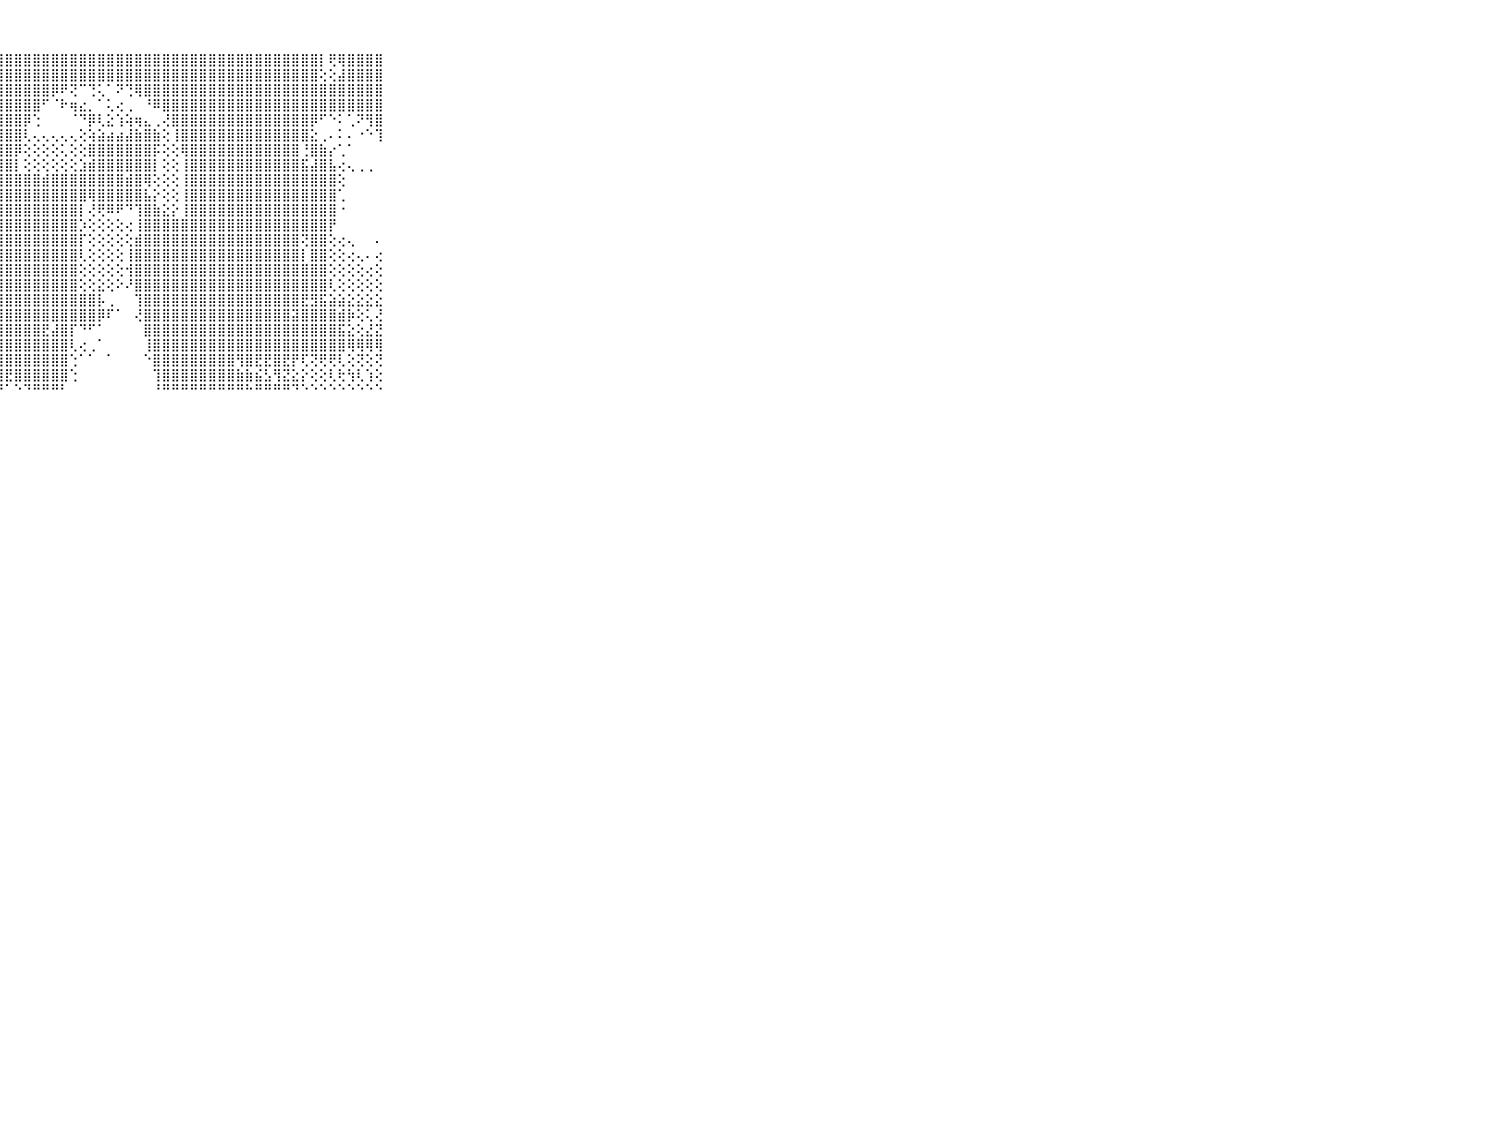

⠀⠀⠀⠀⠀⠀⠀⠀⠀⠀⠀⡹⢽⣿⡏⢻⢿⣿⣿⣿⣿⣿⣿⣿⣿⣿⣿⣿⣿⣿⣿⣿⣿⣿⣿⣿⣿⣿⣿⣿⣿⣿⣿⣿⣿⣿⣿⣿⣿⣿⣿⣿⣿⣿⣿⣿⣿⣿⣿⣿⣿⣿⡇⢟⢿⣿⣿⣿⣿⠀⠀⠀⠀⠀⠀⠀⠀⠀⠀⠀⠀
⠀⠀⠀⠀⠀⠀⠀⠀⠀⠀⠀⢱⣜⣷⣷⣾⣿⣷⡞⢻⣻⣿⣿⣿⣿⣿⣿⣿⣿⣿⣿⣿⣿⣿⣿⣿⣿⣿⣿⣿⣿⣿⣿⣿⣿⣿⣿⣿⣿⣿⣿⣿⣿⣿⣿⣿⣿⣿⣿⣿⣿⣿⢕⢕⣼⣿⣿⣿⣿⠀⠀⠀⠀⠀⠀⠀⠀⠀⠀⠀⠀
⠀⠀⠀⠀⠀⠀⠀⠀⠀⠀⠀⣿⣝⣻⣿⣿⣿⣿⣽⣿⣿⣿⣿⣿⣽⣿⣿⣿⣿⣿⣿⣿⣿⡿⠟⢝⠉⢙⢅⠁⠝⢙⢿⣿⣿⣿⣿⣿⣿⣿⣿⣿⣿⣿⣿⣿⣿⣿⣿⣿⣿⣿⣿⣿⣿⣿⣿⣿⣿⠀⠀⠀⠀⠀⠀⠀⠀⠀⠀⠀⠀
⠀⠀⠀⠀⠀⠀⠀⠀⠀⠀⠀⢿⣾⣿⣿⣿⣿⣿⣟⣻⣿⣿⣿⣿⣿⣿⣿⣿⣿⣿⣿⣿⠋⠈⠗⢶⣔⡀⠁⢅⢔⢀⠀⠘⠿⣿⣿⣿⣿⣿⣿⣿⣿⣿⣿⣿⣿⣿⣿⣿⣿⣿⣿⣿⣿⣿⣿⣿⣿⠀⠀⠀⠀⠀⠀⠀⠀⠀⠀⠀⠀
⠀⠀⠀⠀⠀⠀⠀⠀⠀⠀⠀⣿⣿⣿⣿⣿⣿⣿⣿⣿⣿⣿⣿⣿⣿⣿⣿⣿⣿⣿⡿⢑⠀⠀⠀⠈⠙⡿⢇⣕⢱⢵⢶⣄⢀⢜⣿⣿⣿⣿⣿⣿⣿⣿⣿⣿⣿⣿⣿⣿⣿⡿⠋⠑⠅⢁⠝⢻⣿⠀⠀⠀⠀⠀⠀⠀⠀⠀⠀⠀⠀
⠀⠀⠀⠀⠀⠀⠀⠀⠀⠀⠀⣿⡿⣿⣿⣿⣾⣿⣿⣿⣿⣿⣿⣿⣿⣿⣿⣿⣿⣿⢇⢄⢄⢄⢄⢄⢕⢵⣵⣴⣴⣼⣷⣿⣷⢕⢸⣿⣿⣿⣿⣿⣿⣿⣿⣿⣿⣿⣿⣿⣿⣕⢀⠄⠅⠄⠐⠑⢹⠀⠀⠀⠀⠀⠀⠀⠀⠀⠀⠀⠀
⠀⠀⠀⠀⠀⠀⠀⠀⠀⠀⠀⣿⣿⣿⣿⣿⣿⣿⣿⣿⣿⡿⣿⣿⣿⣿⣿⣿⣿⡿⢕⢕⢕⢕⢅⢕⢕⣿⣿⣿⣿⣿⣿⣿⡯⢕⢕⢿⣿⣿⣿⣿⣿⣿⣿⣿⣿⣿⣿⣿⢘⣿⣷⡔⢁⠁⠀⠀⠀⠀⠀⠀⠀⠀⠀⠀⠀⠀⠀⠀⠀
⠀⠀⠀⠀⠀⠀⠀⠀⠀⠀⠀⣿⣿⡿⢿⣿⣿⣿⣿⢿⣿⣿⣿⣿⣯⣿⣿⣿⣿⡇⢕⢕⢕⢕⢕⢕⣱⣾⣿⣿⣿⣿⣿⣿⡇⢕⢕⢸⣿⣿⣿⣿⣿⣿⣿⣿⣿⣿⣿⣿⣯⣼⣿⣧⢔⢄⢀⢀⠀⠀⠀⠀⠀⠀⠀⠀⠀⠀⠀⠀⠀
⠀⠀⠀⠀⠀⠀⠀⠀⠀⠀⠀⣿⣿⣿⣿⣿⣿⣿⣿⣿⣿⣿⣿⣿⣿⣿⣿⣿⣿⣿⣿⣿⣾⣿⣿⣿⣿⣿⣿⣿⣿⣾⣿⢿⢕⢕⢕⢸⣿⣿⣿⣿⣿⣿⣿⣿⣿⣿⣿⣿⣿⣿⣿⣿⢕⠀⠀⠀⠀⠀⠀⠀⠀⠀⠀⠀⠀⠀⠀⠀⠀
⠀⠀⠀⠀⠀⠀⠀⠀⠀⠀⠀⣿⣿⣿⣟⣻⣻⣟⣟⣟⣿⣿⣿⣿⣿⣿⣿⣿⣿⣿⣿⣿⣿⣿⣿⣿⣿⢿⣿⣿⣿⣿⣿⣧⡕⢕⢕⢸⣿⣿⣿⣿⣿⣿⣿⣿⣿⣿⣿⣿⣿⣿⣿⣿⢁⠀⠀⠀⠀⠀⠀⠀⠀⠀⠀⠀⠀⠀⠀⠀⠀
⠀⠀⠀⠀⠀⠀⠀⠀⠀⠀⠀⣿⡿⢷⣵⣧⢿⡿⢷⣿⣿⣿⣿⣿⣿⣿⣿⣿⣿⣿⣿⣿⣿⣿⣿⣿⡇⢜⢟⠿⠟⠙⢹⣿⣷⣕⡕⢸⣿⣿⣿⣿⣿⣿⣿⣿⣿⣿⣿⣿⣿⣿⣿⣿⠐⠀⠀⠀⠀⠀⠀⠀⠀⠀⠀⠀⠀⠀⠀⠀⠀
⠀⠀⠀⠀⠀⠀⠀⠀⠀⠀⠀⣿⣿⣿⣿⣿⣿⣿⣿⣿⣿⣿⣿⣿⣿⣿⣿⣿⣿⣿⣿⣿⣿⣿⣿⣿⡱⢕⢕⢕⢕⢔⢸⣿⣿⣿⣿⣿⣿⣿⣿⣿⣿⣿⣿⣿⣿⣿⣿⣿⣿⣿⣿⡟⠀⠀⠀⠀⠀⠀⠀⠀⠀⠀⠀⠀⠀⠀⠀⠀⠀
⠀⠀⠀⠀⠀⠀⠀⠀⠀⠀⠀⣿⣿⣾⣿⣷⣾⣷⣿⣿⣿⣿⣿⣿⣿⣿⣿⣿⣿⣿⣿⣿⣿⣿⣿⣿⡏⢕⢕⢕⢕⢕⣾⣿⣿⣿⣿⣿⣿⣿⣿⣿⣿⣿⣿⣿⣿⣿⣿⣿⢝⣿⣿⢕⢔⢄⠀⠀⠄⠀⠀⠀⠀⠀⠀⠀⠀⠀⠀⠀⠀
⠀⠀⠀⠀⠀⠀⠀⠀⠀⠀⠀⣷⣷⣷⣿⣿⣿⣿⣿⣿⣿⣿⣿⣿⣷⣿⣿⣿⣿⣿⣿⣿⣿⣿⣿⣿⢇⢕⢕⢕⢕⢸⣿⣿⣿⣿⣿⣿⣿⣿⣿⣿⣿⣿⣿⣿⣿⣿⣿⣿⡇⣿⣿⢕⢕⢔⢄⠄⢔⠀⠀⠀⠀⠀⠀⠀⠀⠀⠀⠀⠀
⠀⠀⠀⠀⠀⠀⠀⠀⠀⠀⠀⣿⣿⣿⣿⣿⣿⣿⣿⣿⣿⣿⣿⣿⣿⣿⣿⣿⣿⣿⣿⣿⣿⣿⣿⣿⢕⢕⢕⢕⢕⢺⣿⣿⣿⣿⣿⣿⣿⣿⣿⣿⣿⣿⣿⣿⣿⣿⣿⣿⣿⣿⣿⢕⢕⢕⢕⢔⢕⠀⠀⠀⠀⠀⠀⠀⠀⠀⠀⠀⠀
⠀⠀⠀⠀⠀⠀⠀⠀⠀⠀⠀⣿⣿⣿⣿⣿⣿⣿⣿⣿⣿⣿⣿⣿⣿⣿⣿⣿⣿⣿⣿⣿⣿⣿⣿⣿⢕⢕⣕⢕⠕⠜⣿⣿⣿⣿⣿⣿⣿⣿⣿⣿⣿⣿⣿⣿⣿⣿⣿⣿⣿⣿⣿⢇⢕⢕⢕⢕⢕⠀⠀⠀⠀⠀⠀⠀⠀⠀⠀⠀⠀
⠀⠀⠀⠀⠀⠀⠀⠀⠀⠀⠀⣿⣿⣿⣿⣿⣿⣿⣿⣿⣿⣿⣿⣿⣿⣿⣿⣿⣿⣿⣿⣿⣿⣿⣿⣿⣿⣿⡧⢀⠀⠀⢹⣿⣿⣿⣿⣿⣿⣿⣿⣿⣿⣿⣿⣿⣿⣿⣿⣿⣟⣻⣯⣵⣵⣕⣕⣕⣕⠀⠀⠀⠀⠀⠀⠀⠀⠀⠀⠀⠀
⠀⠀⠀⠀⠀⠀⠀⠀⠀⠀⠀⣿⣿⣿⣿⣿⣿⣿⣿⣿⣿⣿⣿⣿⣿⣿⣿⣿⣿⣿⣿⣿⣿⣿⣿⣿⣿⣿⡿⠏⠁⠀⢜⣿⣿⣿⣿⣿⣿⣿⣿⣿⣿⣿⣿⣿⣿⣿⣿⣽⣿⣿⣿⣿⣾⡷⢕⢅⢜⠀⠀⠀⠀⠀⠀⠀⠀⠀⠀⠀⠀
⠀⠀⠀⠀⠀⠀⠀⠀⠀⠀⠀⣿⣿⣿⣿⣿⣿⣿⣿⣿⣿⣿⣿⣿⣿⣿⣿⣿⣿⣿⣿⣿⣟⣼⣿⡏⠙⠋⠁⠀⠀⠀⠀⣿⣿⣿⣿⣿⣿⣿⣿⣿⣿⣿⣿⣿⣿⣿⣿⣿⣿⣿⣿⣿⣯⣕⢕⣜⣝⠀⠀⠀⠀⠀⠀⠀⠀⠀⠀⠀⠀
⠀⠀⠀⠀⠀⠀⠀⠀⠀⠀⠀⣿⣿⣿⣿⣿⣿⣿⣿⣿⣿⣿⣿⣿⣿⣿⣿⣿⣿⣿⣿⣿⣿⣿⣿⢇⢔⢀⠁⠀⠀⠀⠀⢸⣿⣿⣿⣿⣿⣿⣿⣿⣿⣿⣿⣿⣿⣿⣿⣿⣿⣿⣿⣿⣿⢿⢿⢿⢿⠀⠀⠀⠀⠀⠀⠀⠀⠀⠀⠀⠀
⠀⠀⠀⠀⠀⠀⠀⠀⠀⠀⠀⣿⣿⣿⣿⣿⣿⣿⣷⣿⣿⣿⣿⣿⣿⣿⣿⣿⣿⣿⣿⣿⣿⣿⣿⢑⠁⠁⠀⠁⠀⠀⠀⠑⣿⣿⣿⣿⣿⣿⣿⣿⣿⢻⣿⣟⣟⣿⣟⡟⢏⢝⢟⢟⢇⢕⢝⢕⢝⠀⠀⠀⠀⠀⠀⠀⠀⠀⠀⠀⠀
⠀⠀⠀⠀⠀⠀⠀⠀⠀⠀⠀⣿⣿⣿⣿⣿⣟⣿⣿⣿⣿⣿⣽⣿⣿⣿⣿⣿⣟⣿⣿⣿⣿⣿⣿⢑⠀⠀⠀⠀⠀⠀⠀⠀⢹⣿⣿⣿⣿⣿⣿⣿⣿⣷⣷⣮⣣⢻⣝⣕⡕⢕⢕⢇⢗⢳⢇⢱⢕⠀⠀⠀⠀⠀⠀⠀⠀⠀⠀⠀⠀
⠀⠀⠀⠀⠀⠀⠀⠀⠀⠀⠀⠛⠛⠛⠛⠛⠛⠛⠋⠙⠙⠛⠋⠙⠛⠋⠘⠙⠁⠑⠙⠛⠛⠛⠃⠀⠀⠀⠀⠀⠀⠀⠀⠀⠘⠛⠛⠛⠛⠛⠛⠛⠛⠛⠓⠛⠛⠛⠛⠙⠑⠑⠑⠑⠑⠑⠑⠑⠑⠀⠀⠀⠀⠀⠀⠀⠀⠀⠀⠀⠀